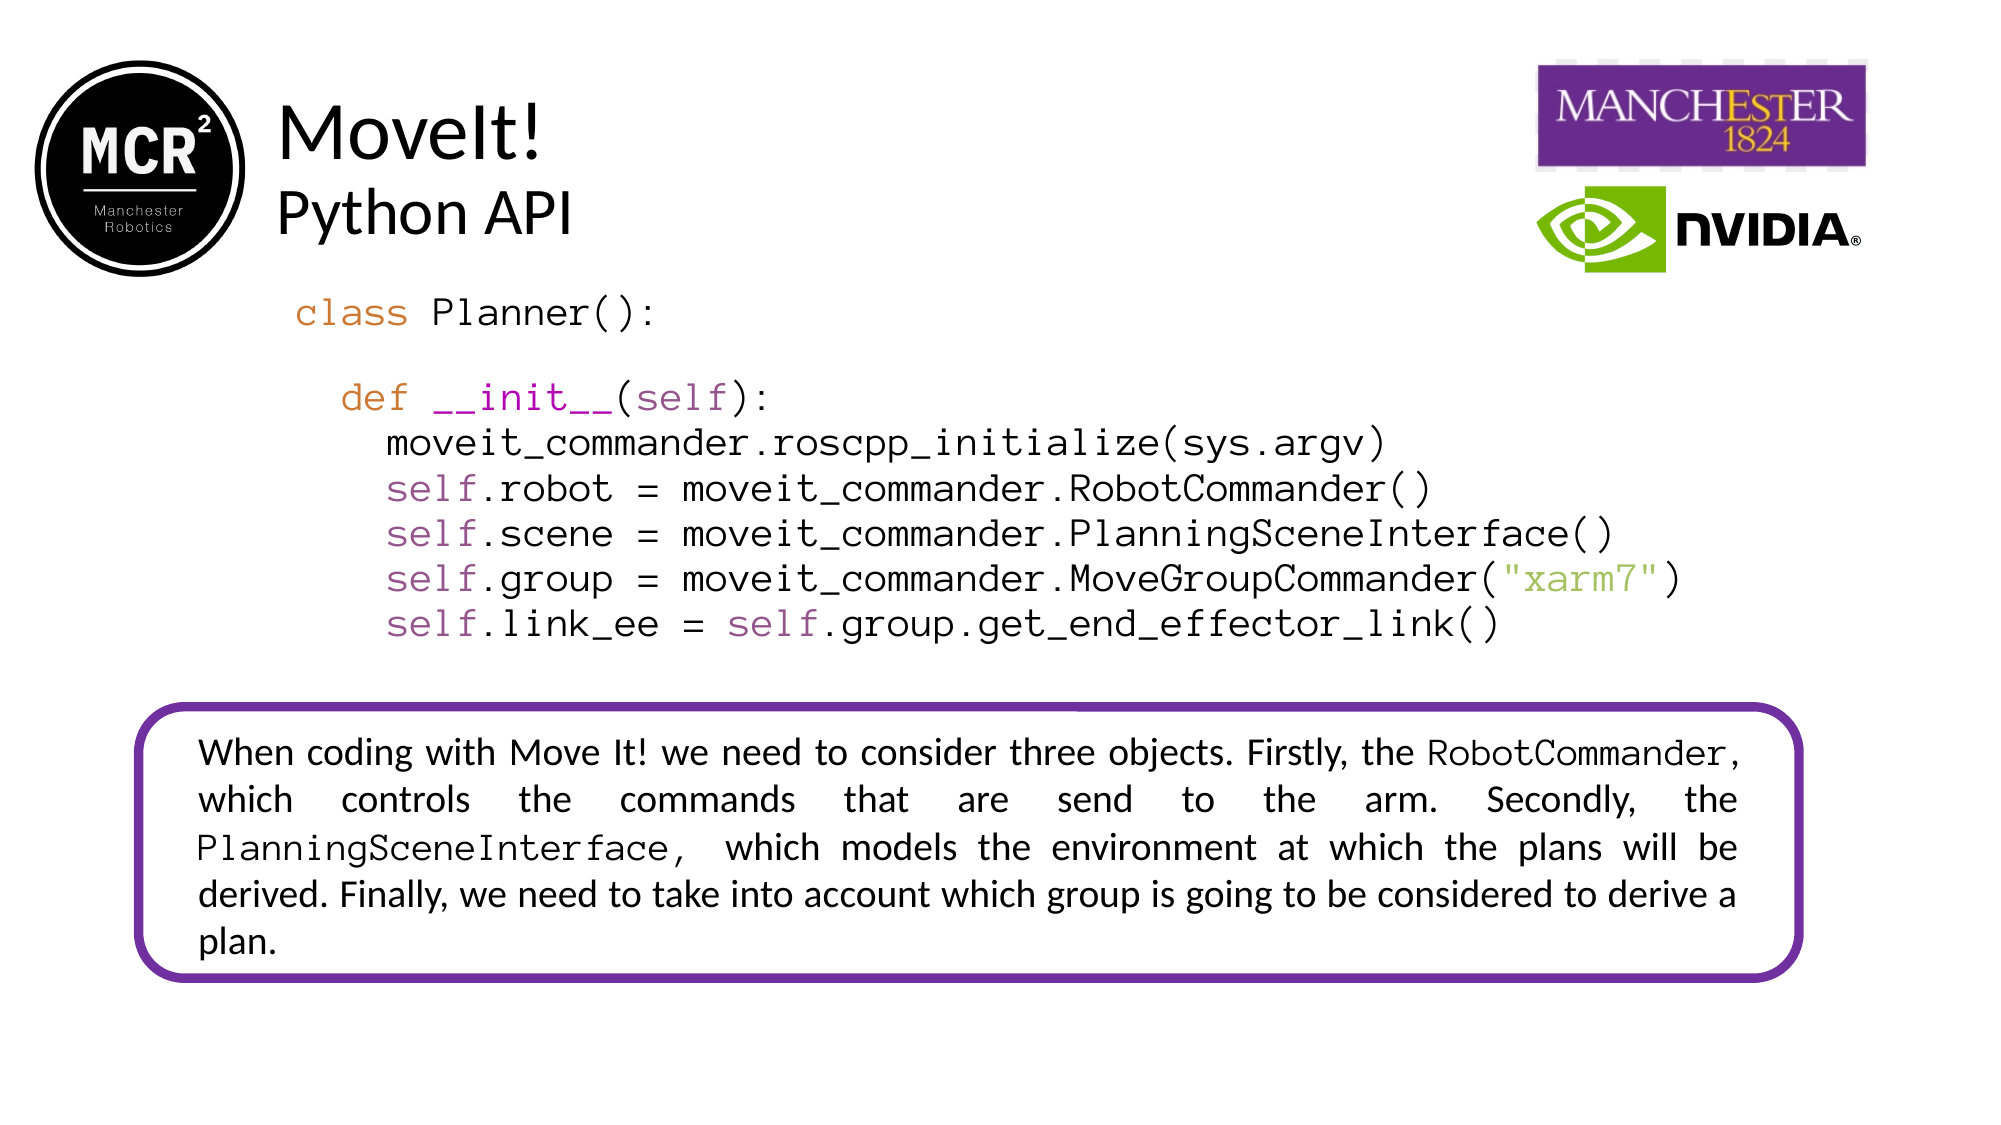

MoveIt!
Python API
class Planner():
  def __init__(self):
    moveit_commander.roscpp_initialize(sys.argv)
    self.robot = moveit_commander.RobotCommander()
    self.scene = moveit_commander.PlanningSceneInterface()
    self.group = moveit_commander.MoveGroupCommander("xarm7")
    self.link_ee = self.group.get_end_effector_link()

When coding with Move It! we need to consider three objects. Firstly, the RobotCommander, which controls the commands that are send to the arm. Secondly, the PlanningSceneInterface, which models the environment at which the plans will be derived. Finally, we need to take into account which group is going to be considered to derive a plan.